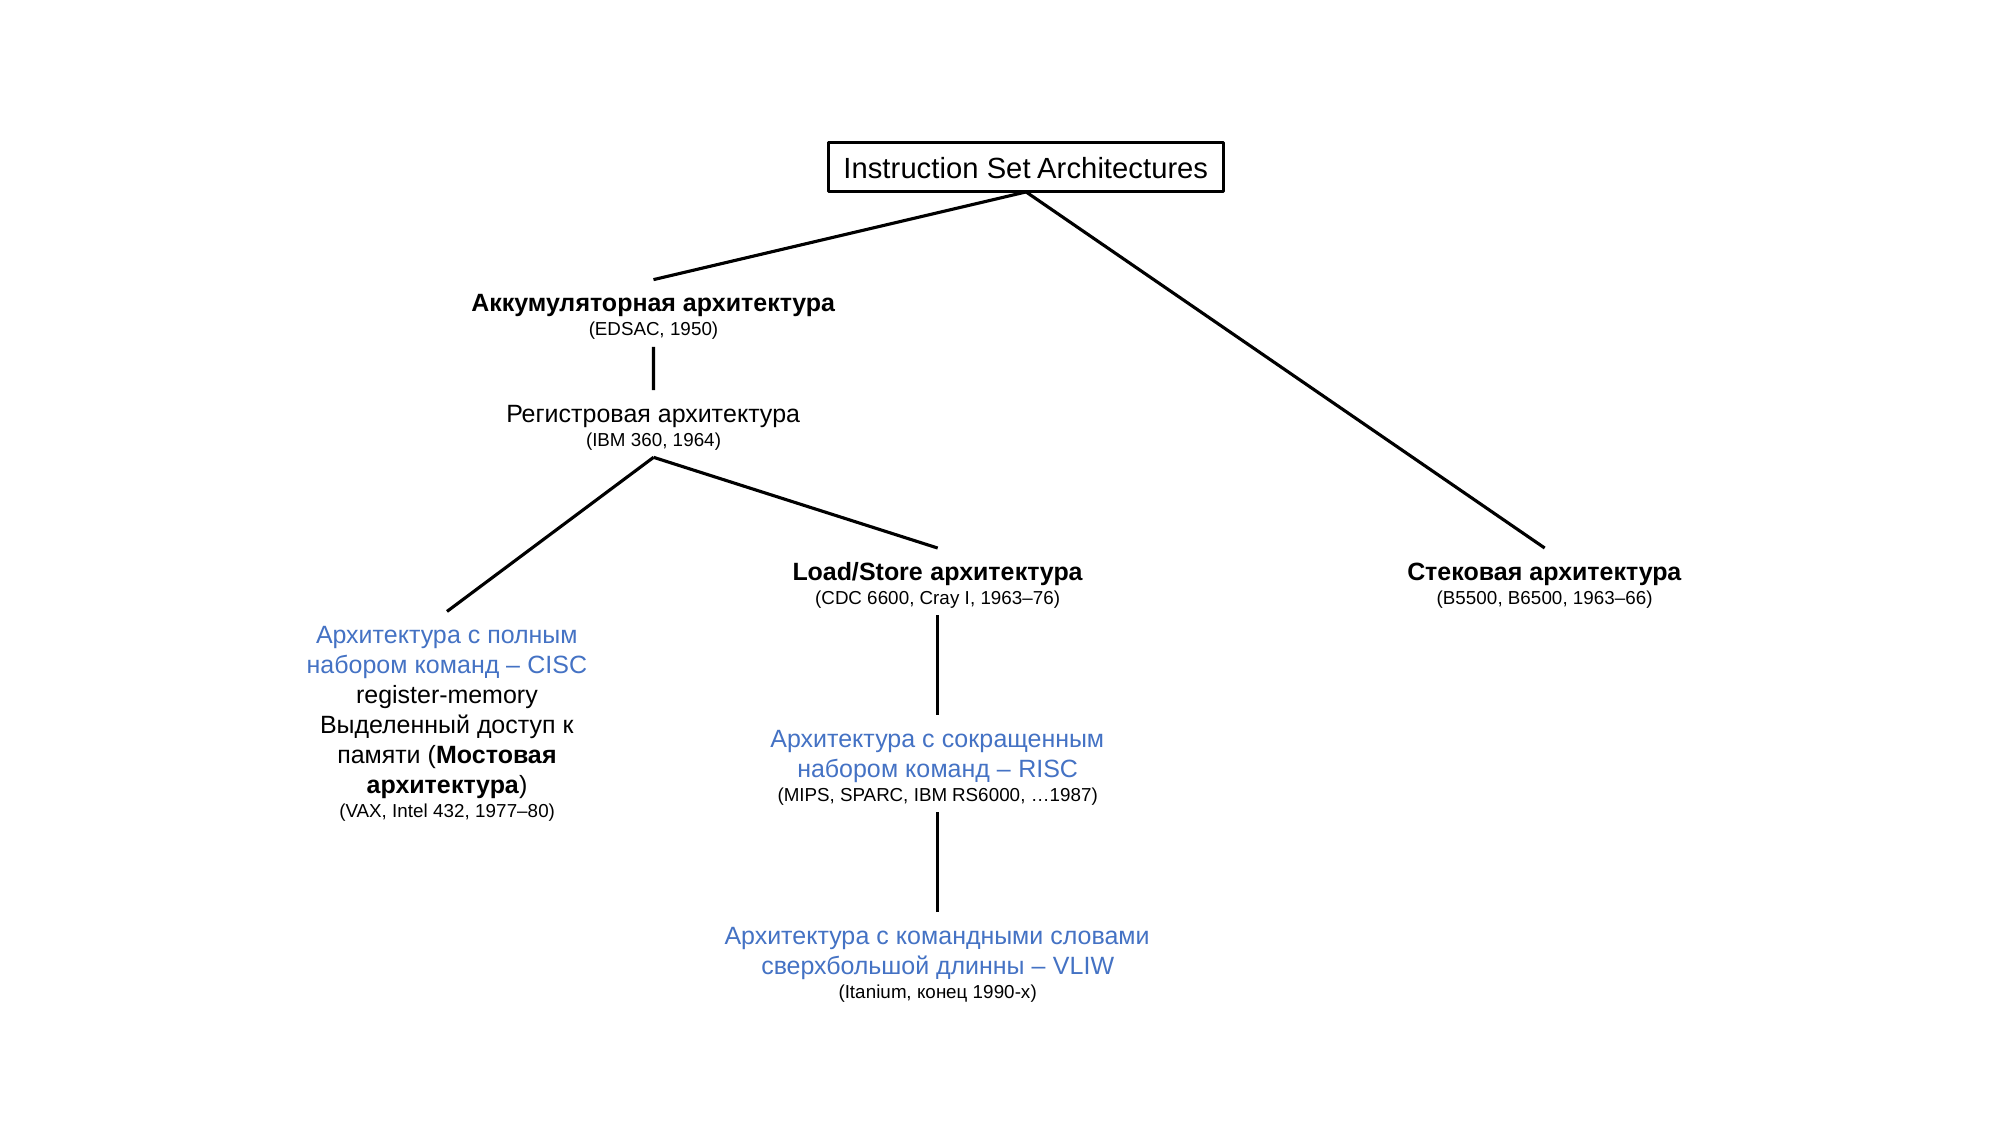

Instruction Set Architectures
Аккумуляторная архитектура
(EDSAC, 1950)
Регистровая архитектура
(IBM 360, 1964)
Load/Store архитектура
(CDC 6600, Cray I, 1963–76)
Стековая архитектура
(B5500, B6500, 1963–66)
Архитектура с полным набором команд – CISC
register-memory
Выделенный доступ к памяти (Мостовая архитектура)
(VAX, Intel 432, 1977–80)
Архитектура с сокращенным набором команд – RISC
(MIPS, SPARC, IBM RS6000, …1987)
Архитектура с командными словами сверхбольшой длинны – VLIW
(Itanium, конец 1990-х)